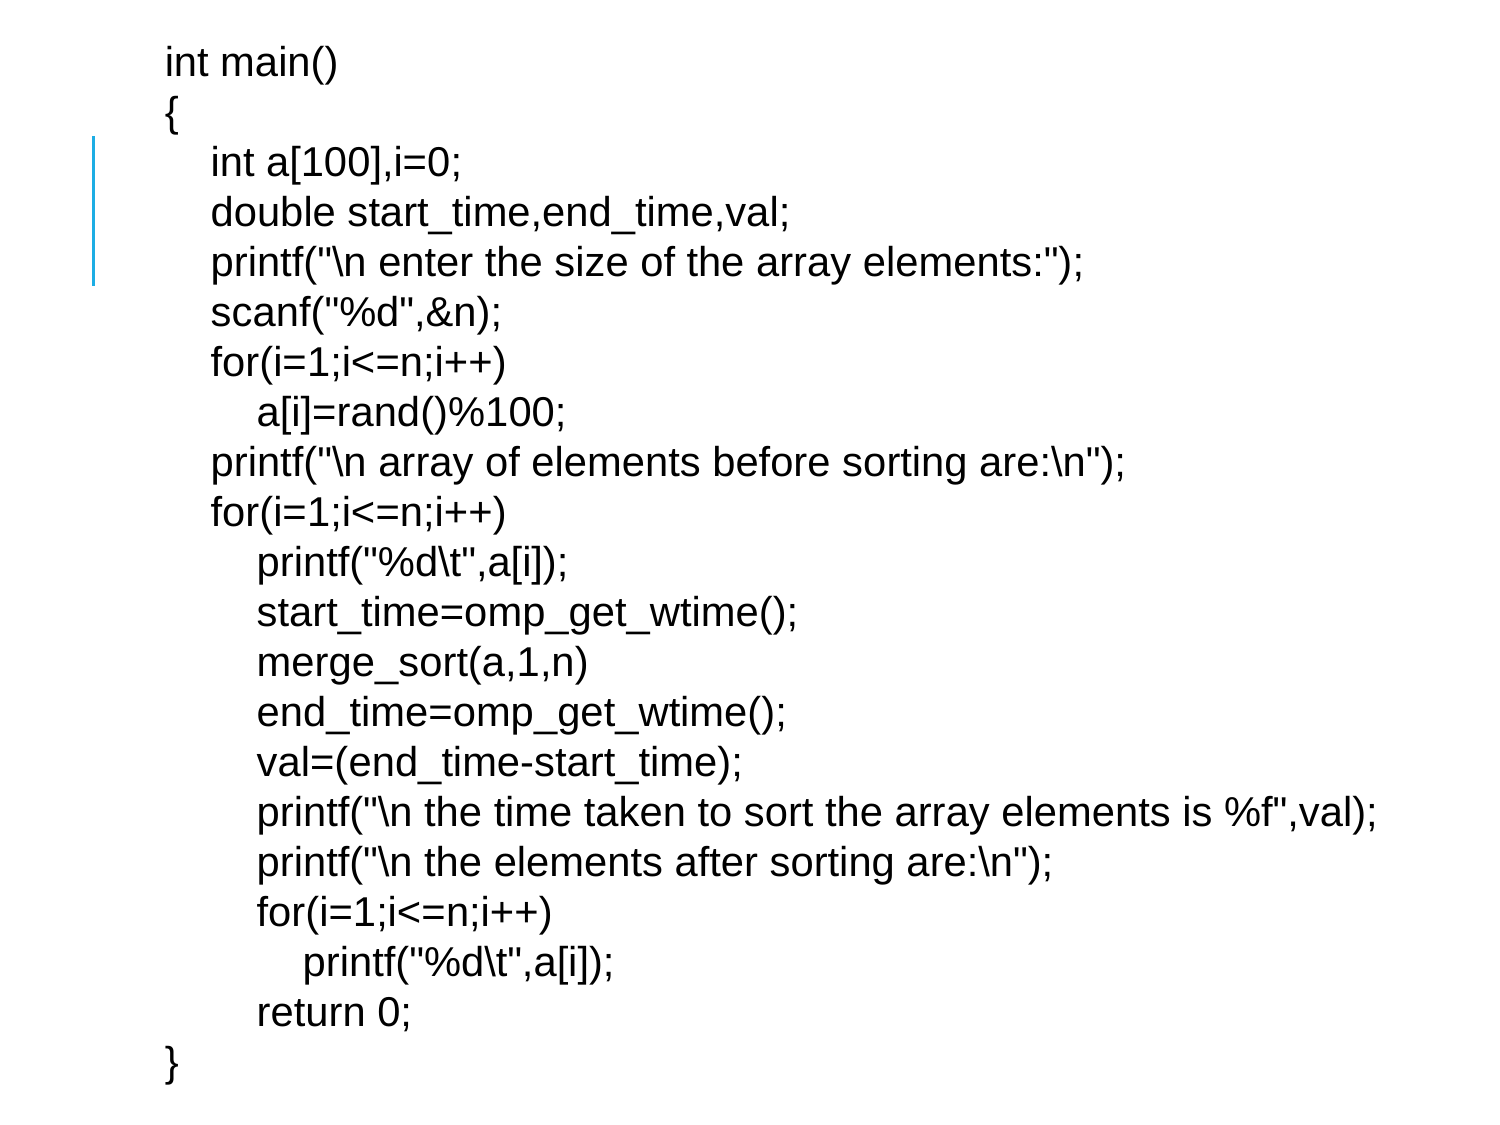

int main()
{
    int a[100],i=0;
    double start_time,end_time,val;
    printf("\n enter the size of the array elements:");
    scanf("%d",&n);
    for(i=1;i<=n;i++)
        a[i]=rand()%100;
    printf("\n array of elements before sorting are:\n");
    for(i=1;i<=n;i++)
        printf("%d\t",a[i]);
        start_time=omp_get_wtime();
        merge_sort(a,1,n)
        end_time=omp_get_wtime();
        val=(end_time-start_time);
        printf("\n the time taken to sort the array elements is %f",val);
        printf("\n the elements after sorting are:\n");
        for(i=1;i<=n;i++)
            printf("%d\t",a[i]);
        return 0;
}
#